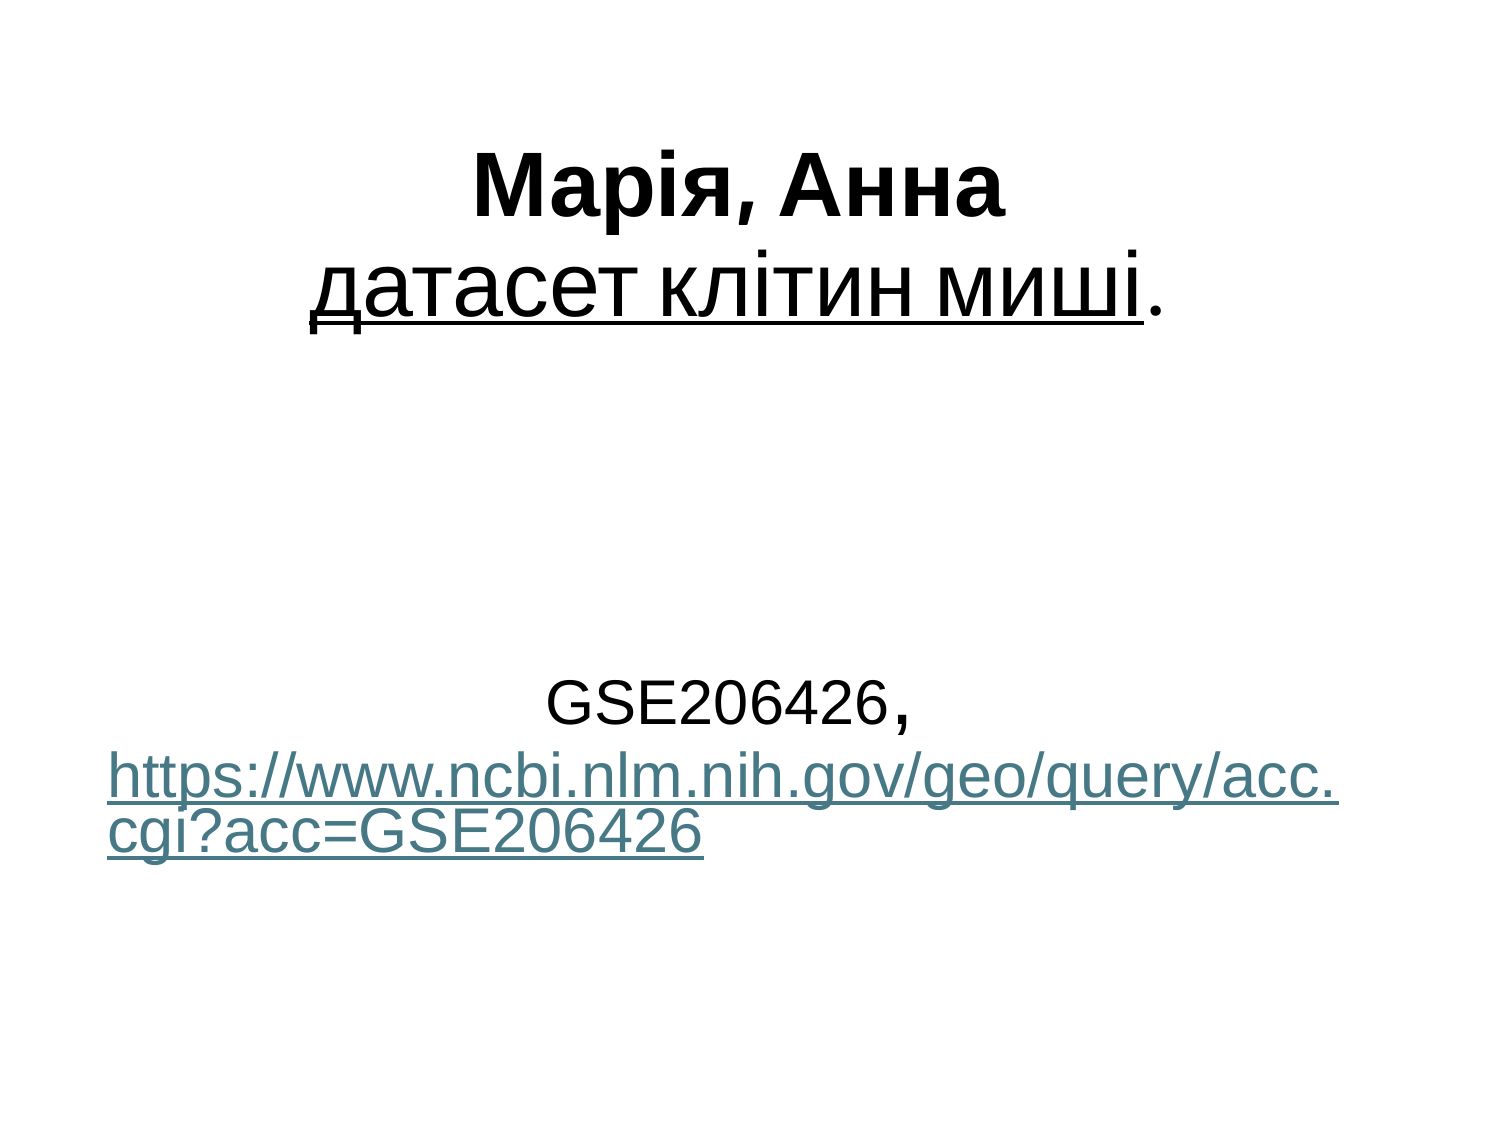

Марія, Анна
датасет клітин миші.

# GSE206426, https://www.ncbi.nlm.nih.gov/geo/query/acc.cgi?acc=GSE206426